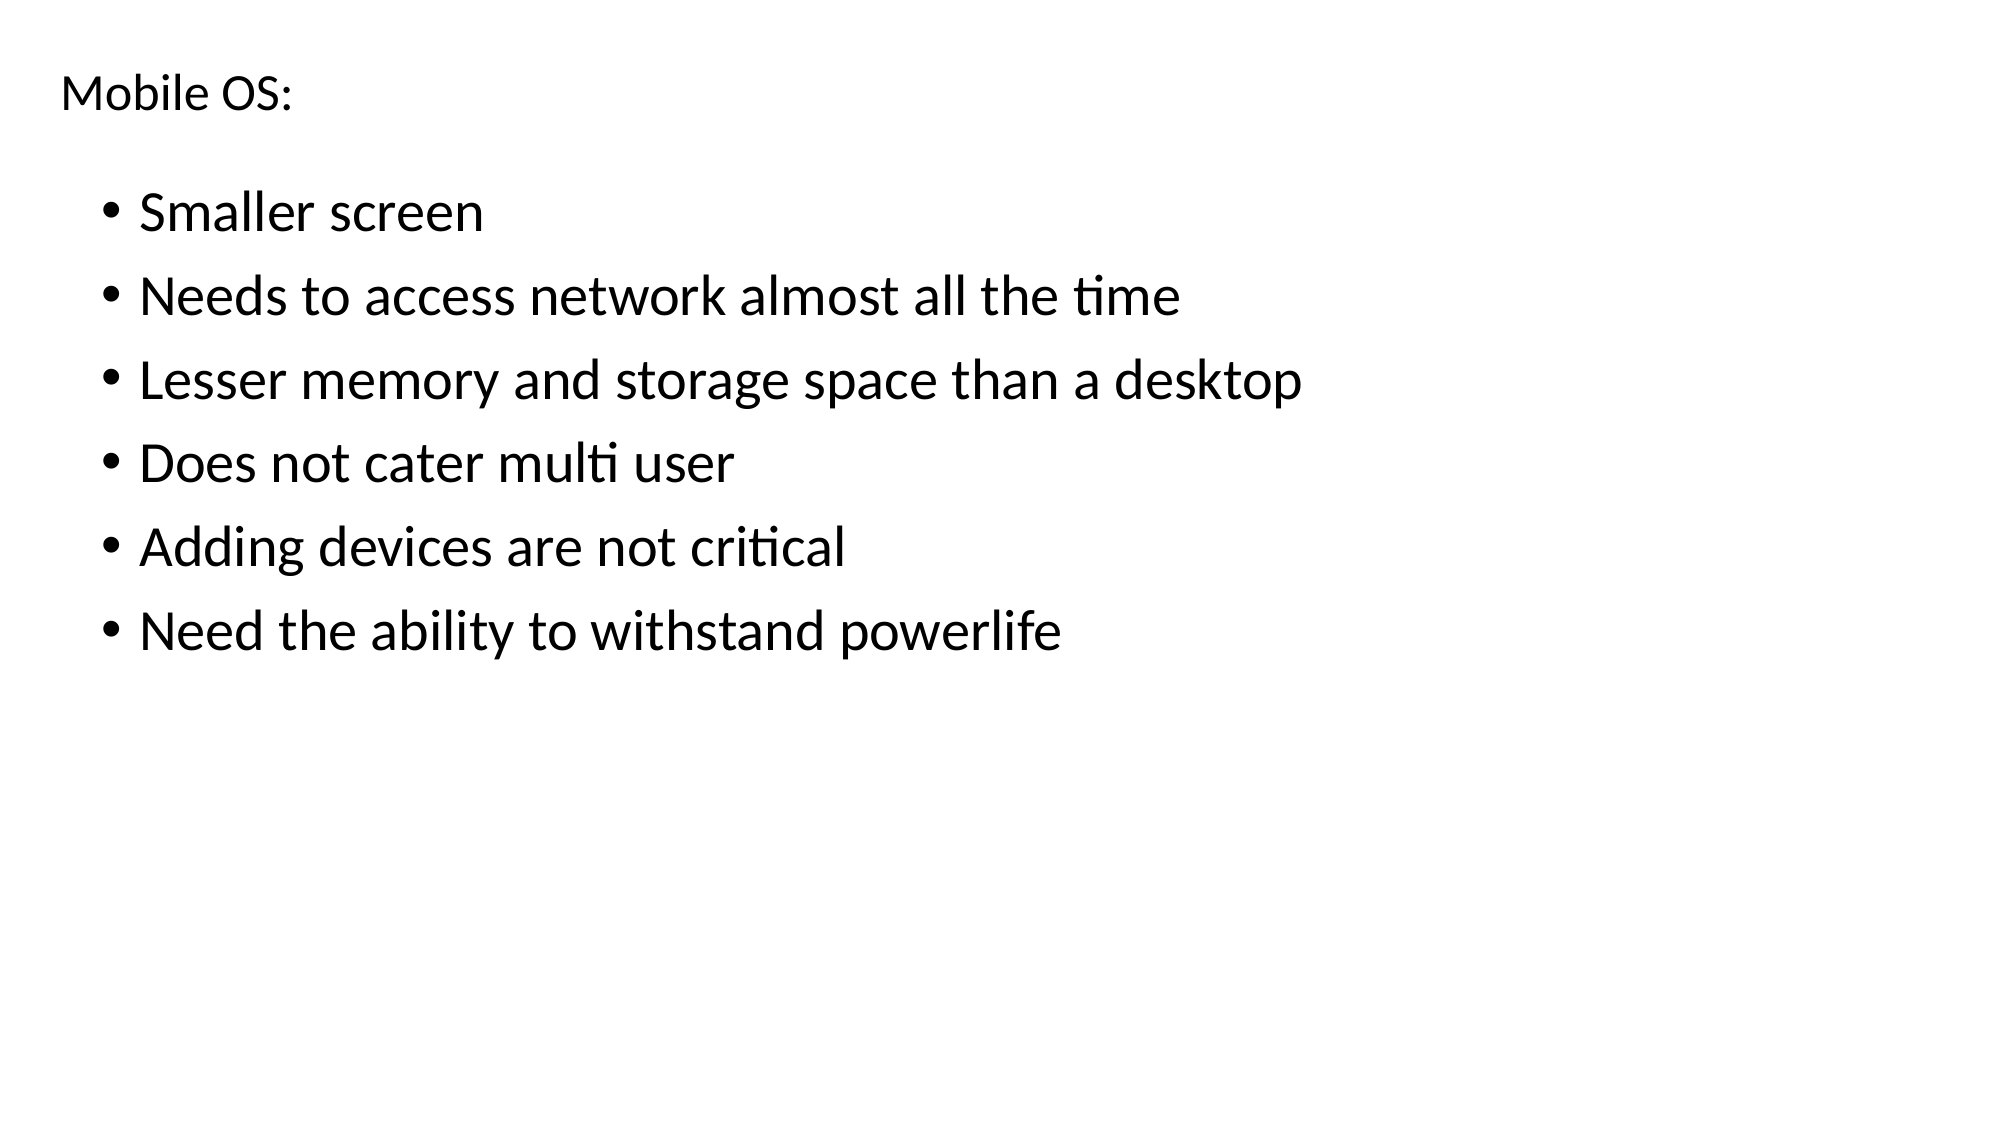

# Mobile OS:
Smaller screen
Needs to access network almost all the time
Lesser memory and storage space than a desktop
Does not cater multi user
Adding devices are not critical
Need the ability to withstand powerlife